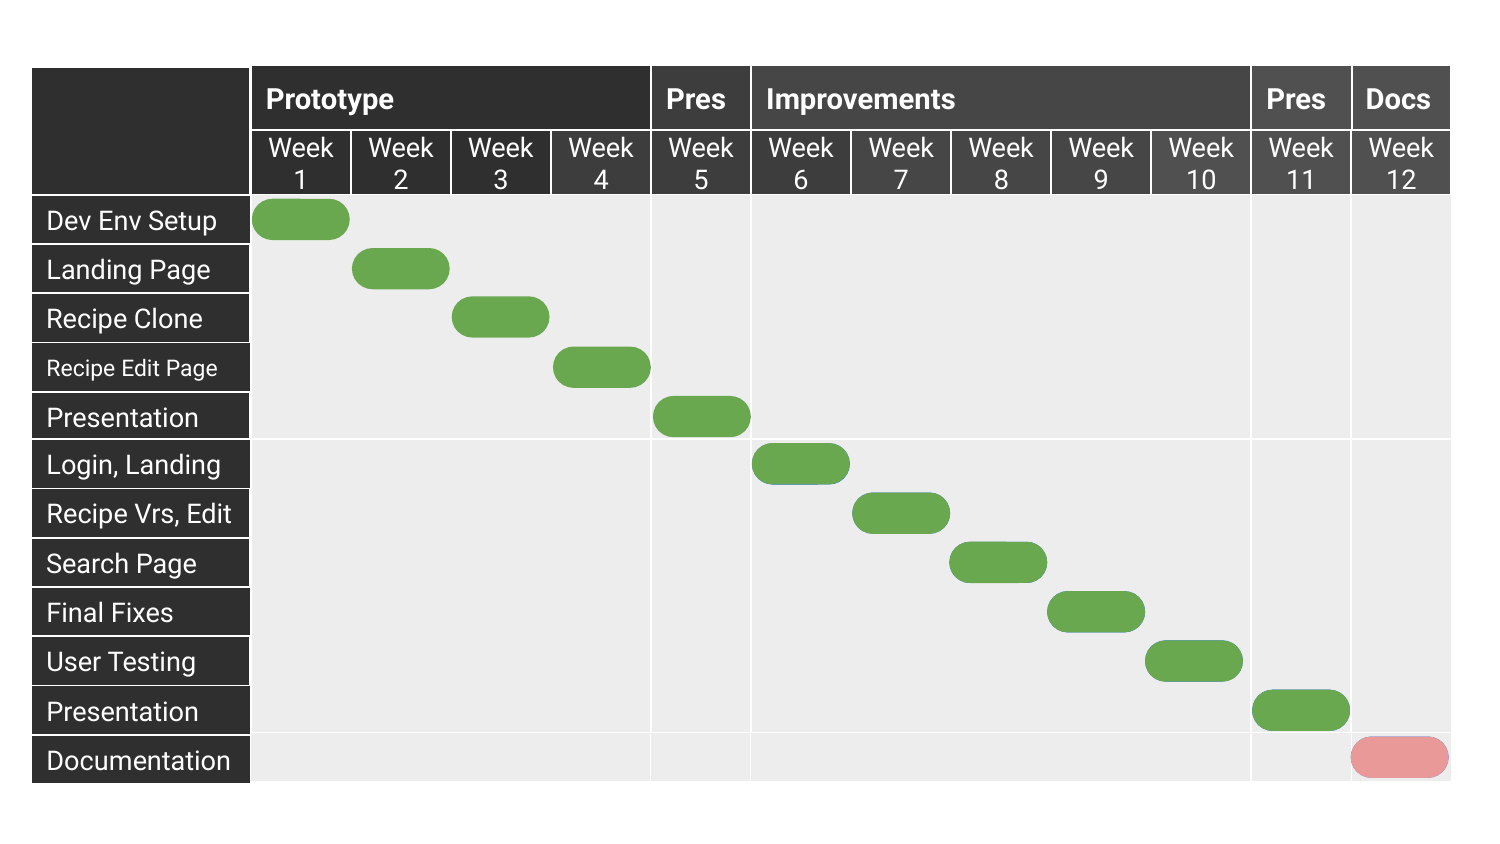

Prototype
Pres
Improvements
Pres
Docs

Week 1
Week 2
Week 3
Week 4
Week 5
Week 6
Week 7
Week 8
Week 9
Week 10
Week 11
Week 12

Dev Env Setup

Landing Page

Recipe Clone

Recipe Edit Page

Presentation

Login, Landing

Recipe Vrs, Edit

Search Page

Final Fixes

User Testing

Presentation

Documentation